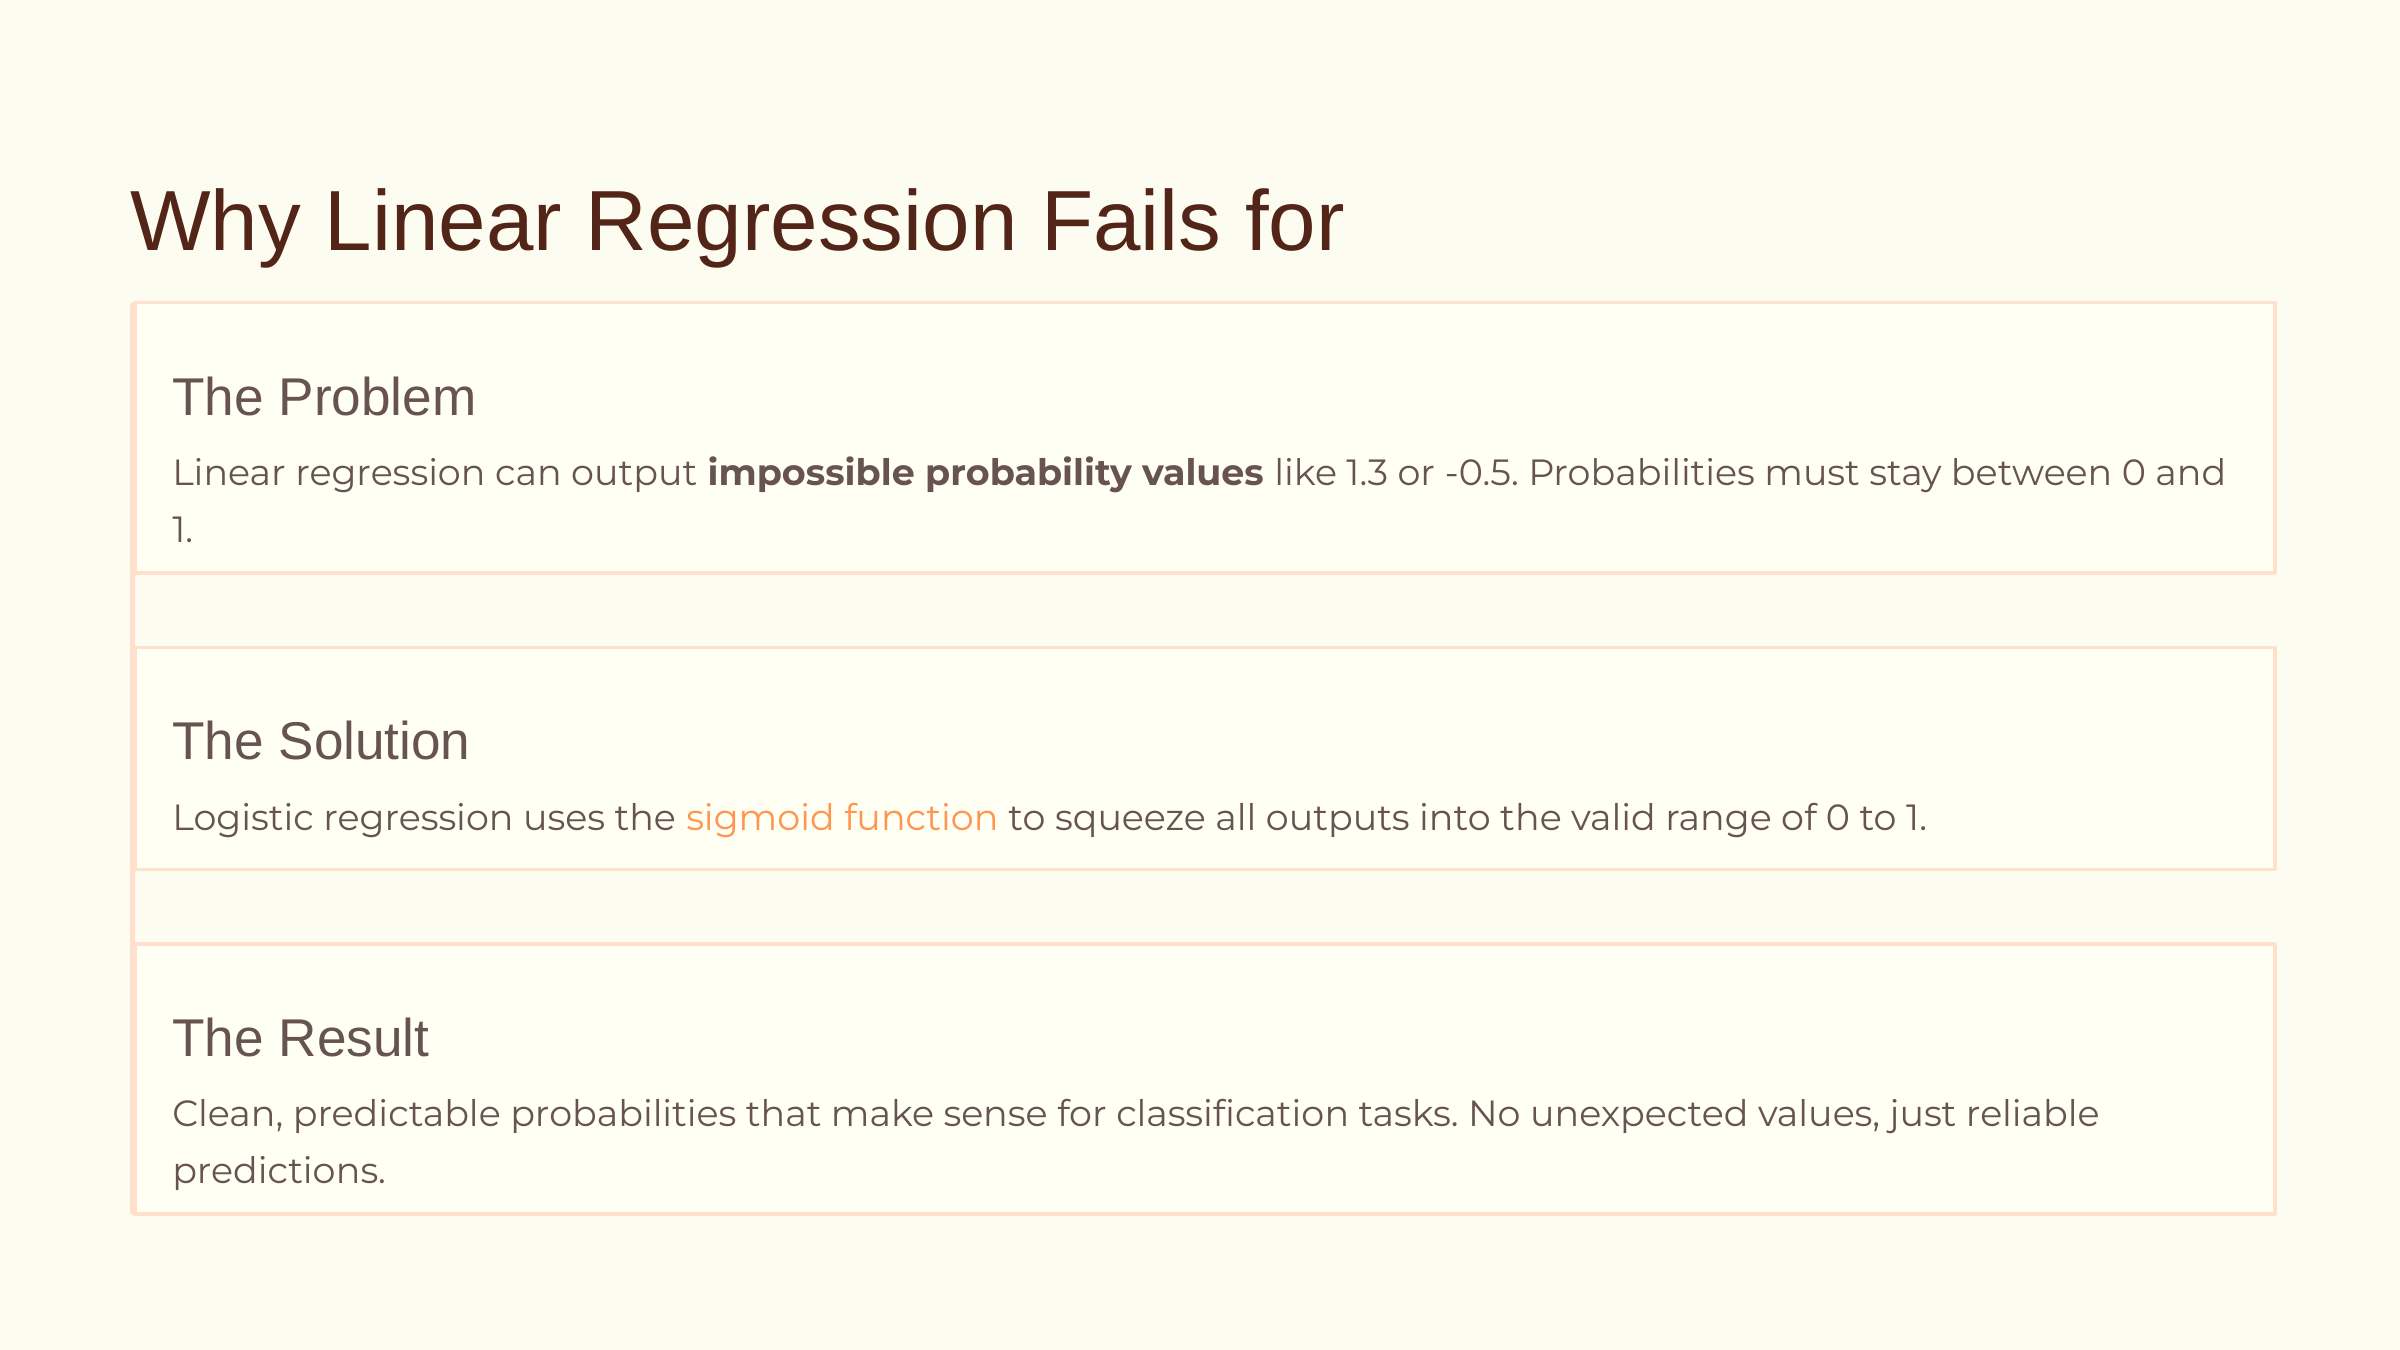

Why Linear Regression Fails for Classification

The Problem
Linear regression can output impossible probability values like 1.3 or -0.5. Probabilities must stay between 0 and 1.

The Solution
Logistic regression uses the sigmoid function to squeeze all outputs into the valid range of 0 to 1.

The Result
Clean, predictable probabilities that make sense for classification tasks. No unexpected values, just reliable predictions.